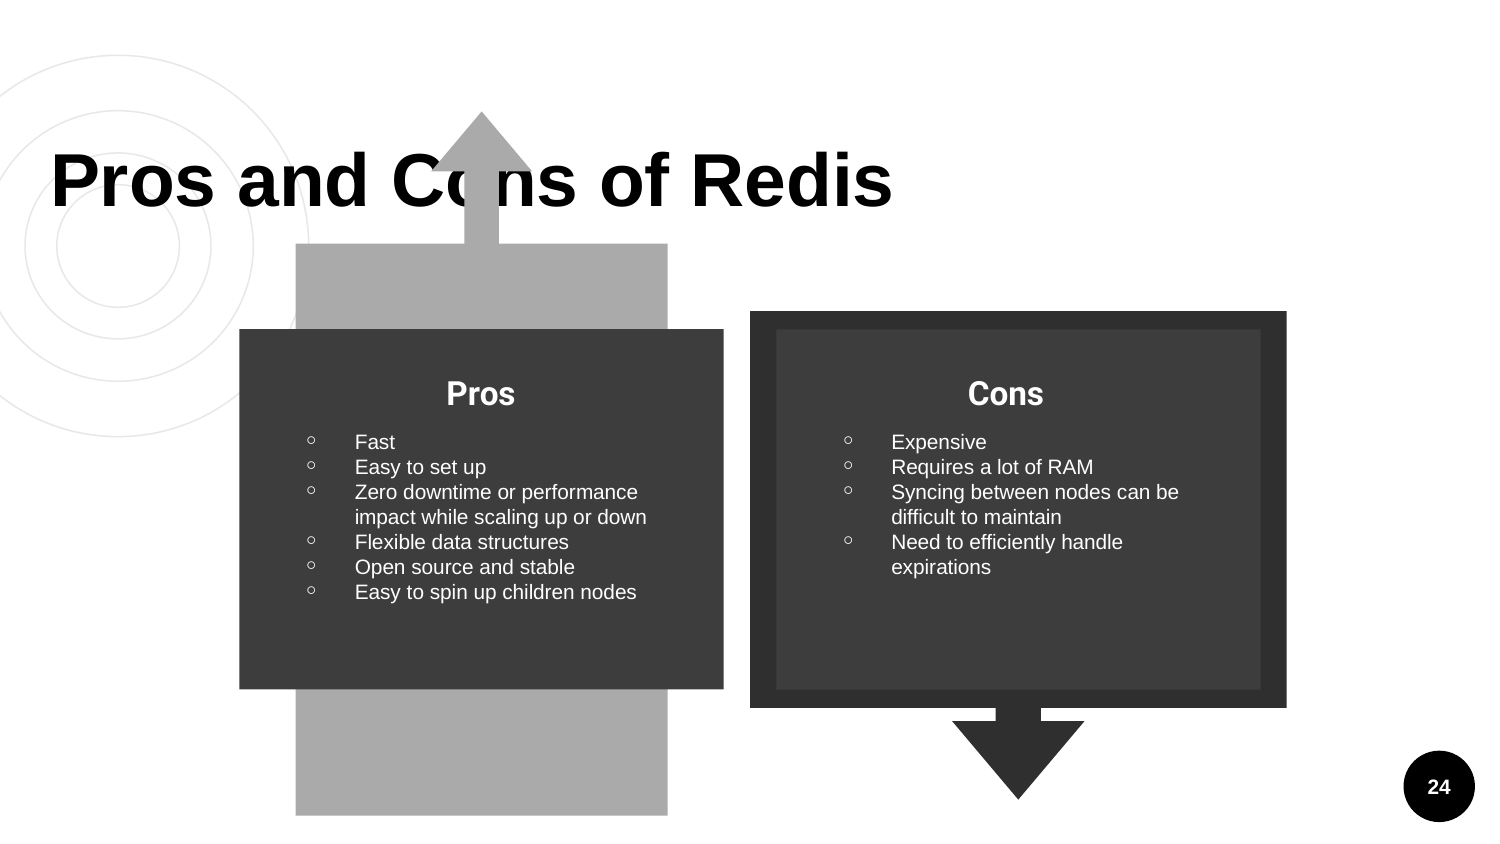

# Pros and Cons of Redis

Pros

Cons

Fast
Easy to set up
Zero downtime or performance impact while scaling up or down
Flexible data structures
Open source and stable
Easy to spin up children nodes
Expensive
Requires a lot of RAM
Syncing between nodes can be difficult to maintain
Need to efficiently handle expirations

24